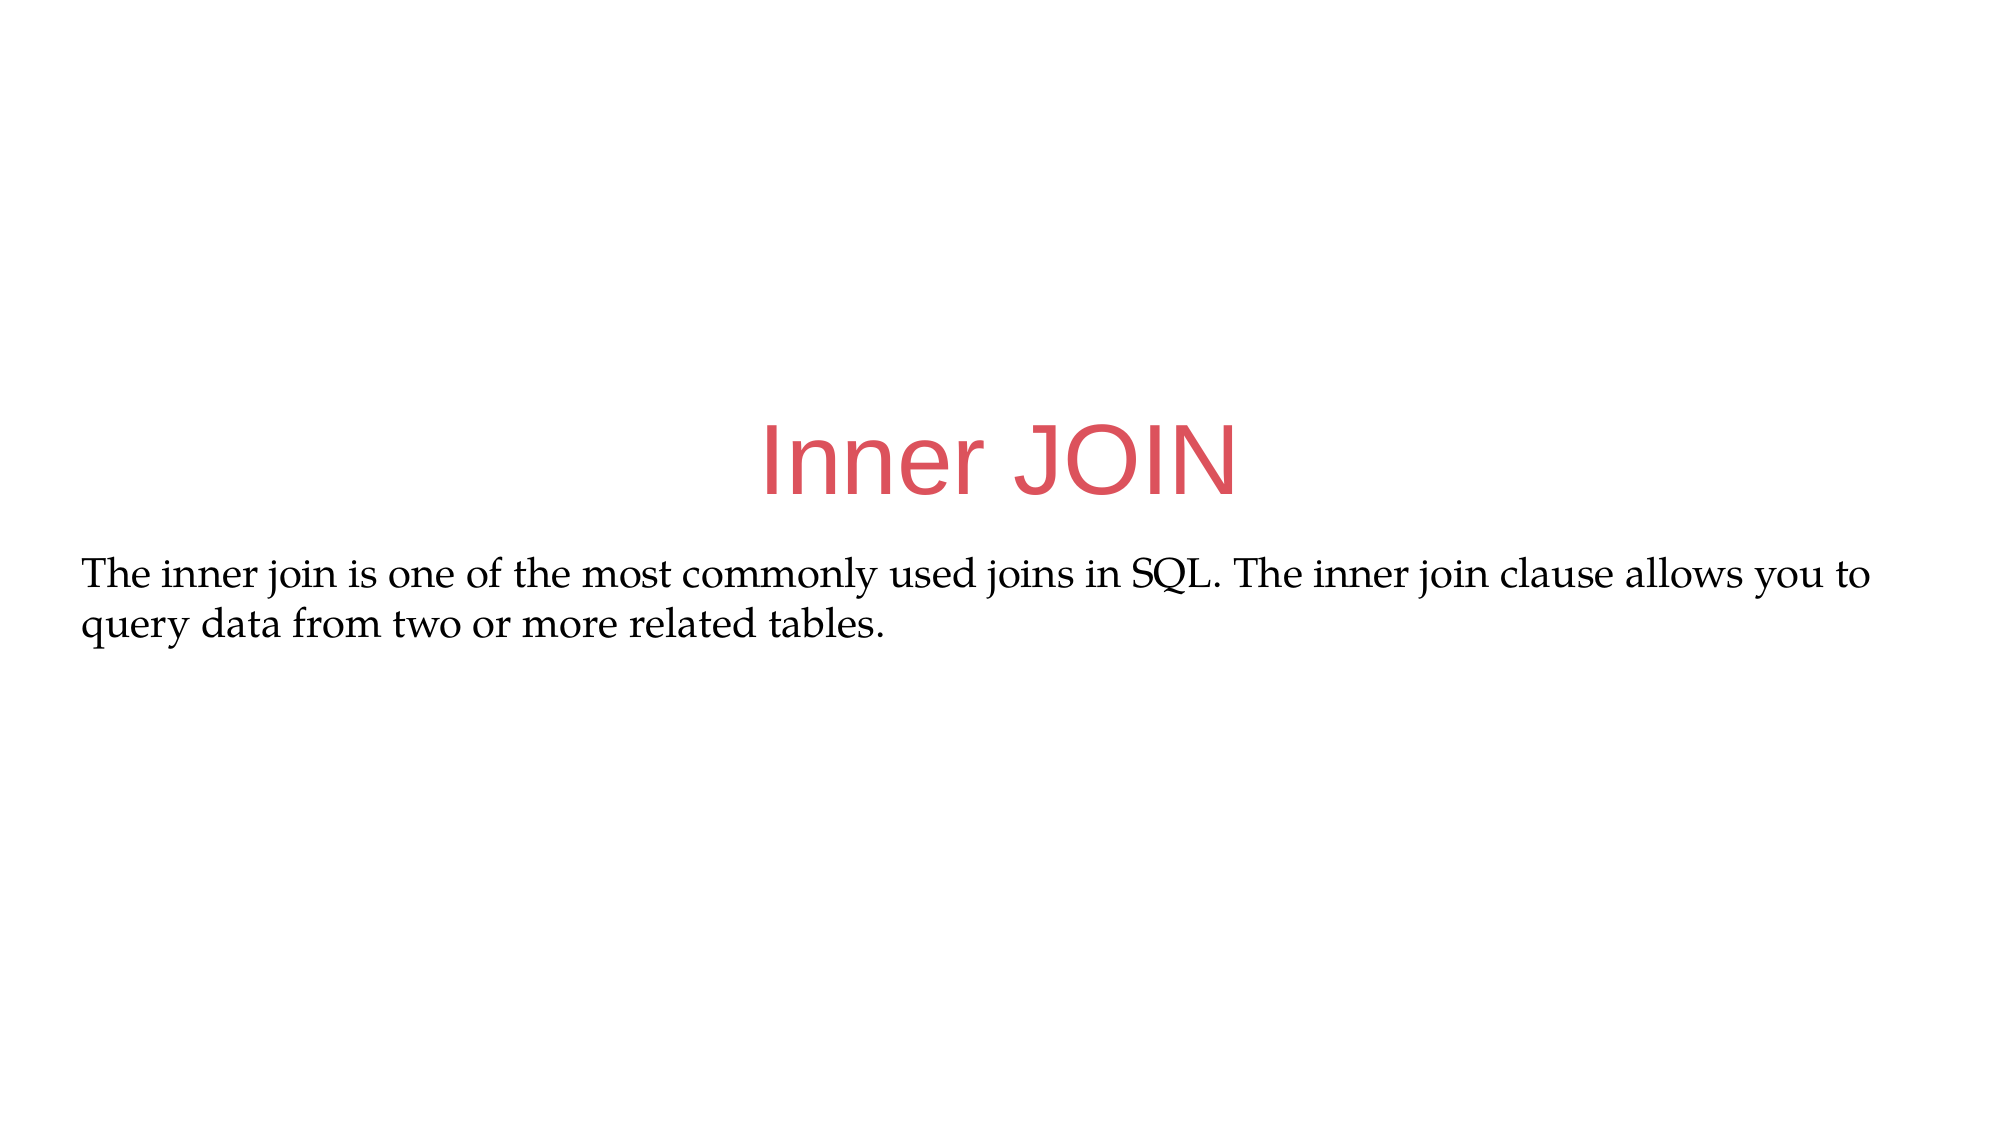

Inner JOIN
The inner join is one of the most commonly used joins in SQL. The inner join clause allows you to query data from two or more related tables.